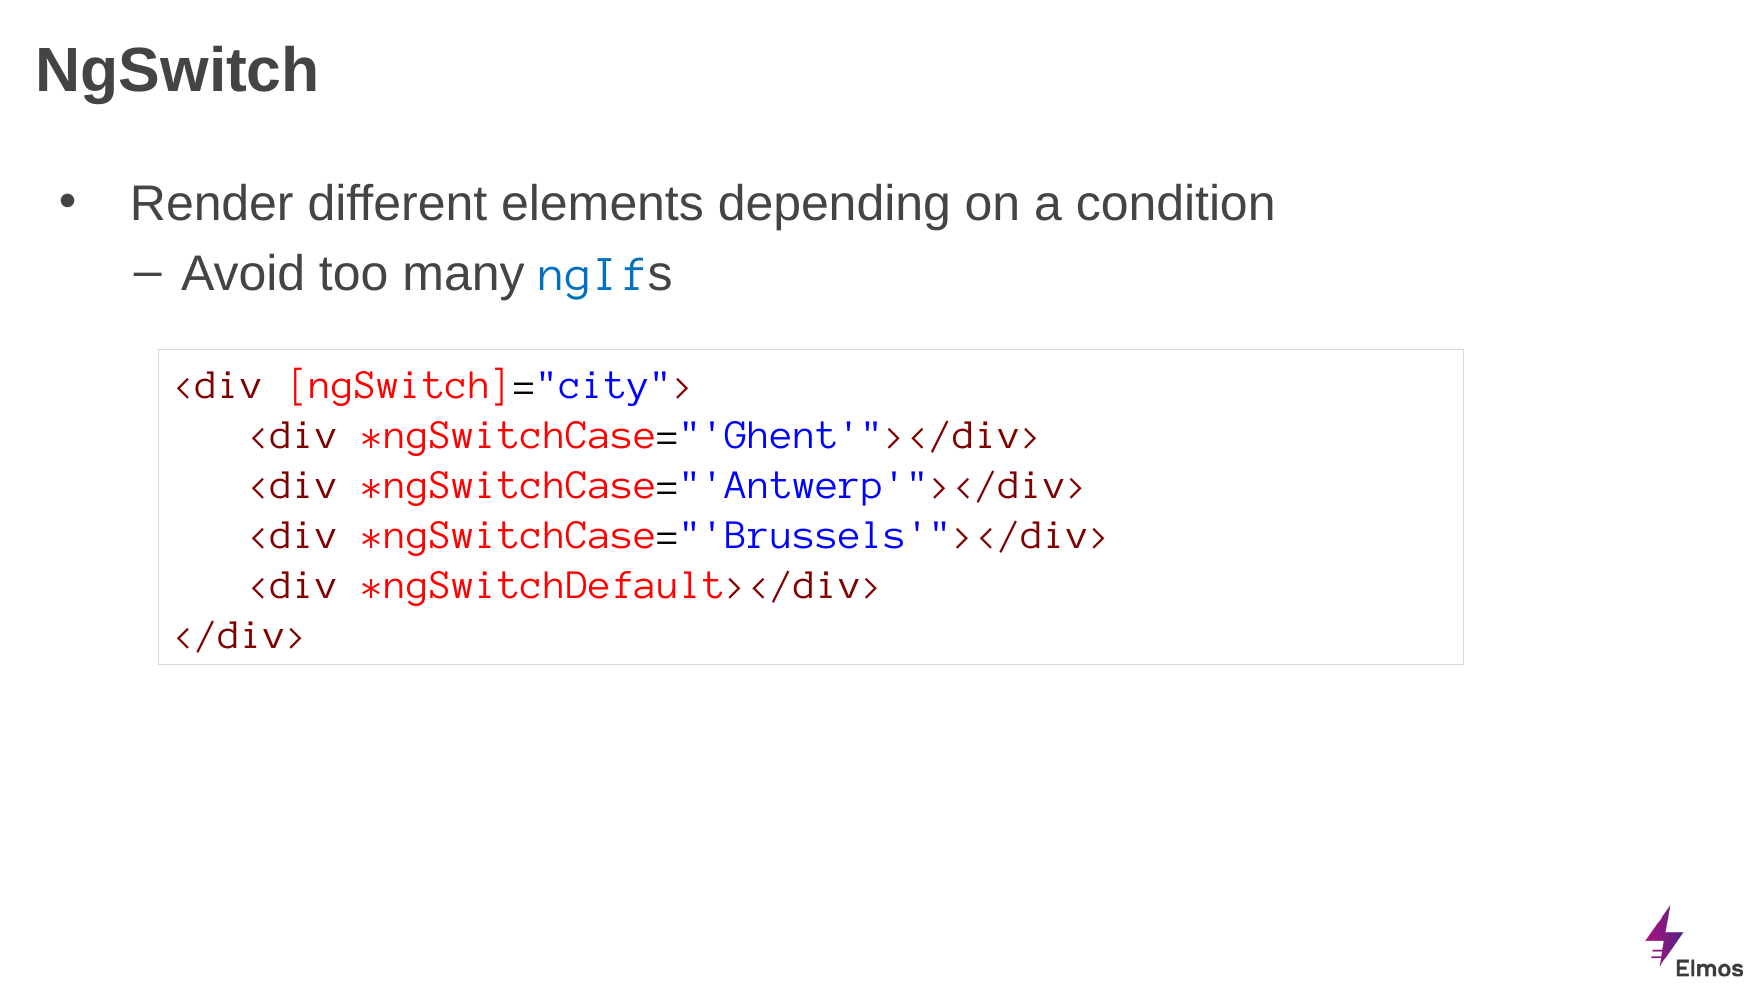

# NgSwitch
Render different elements depending on a condition
Avoid too many ngIfs
<div [ngSwitch]="city">
<div *ngSwitchCase="'Ghent'"></div>
<div *ngSwitchCase="'Antwerp'"></div>
<div *ngSwitchCase="'Brussels'"></div>
<div *ngSwitchDefault></div>
</div>